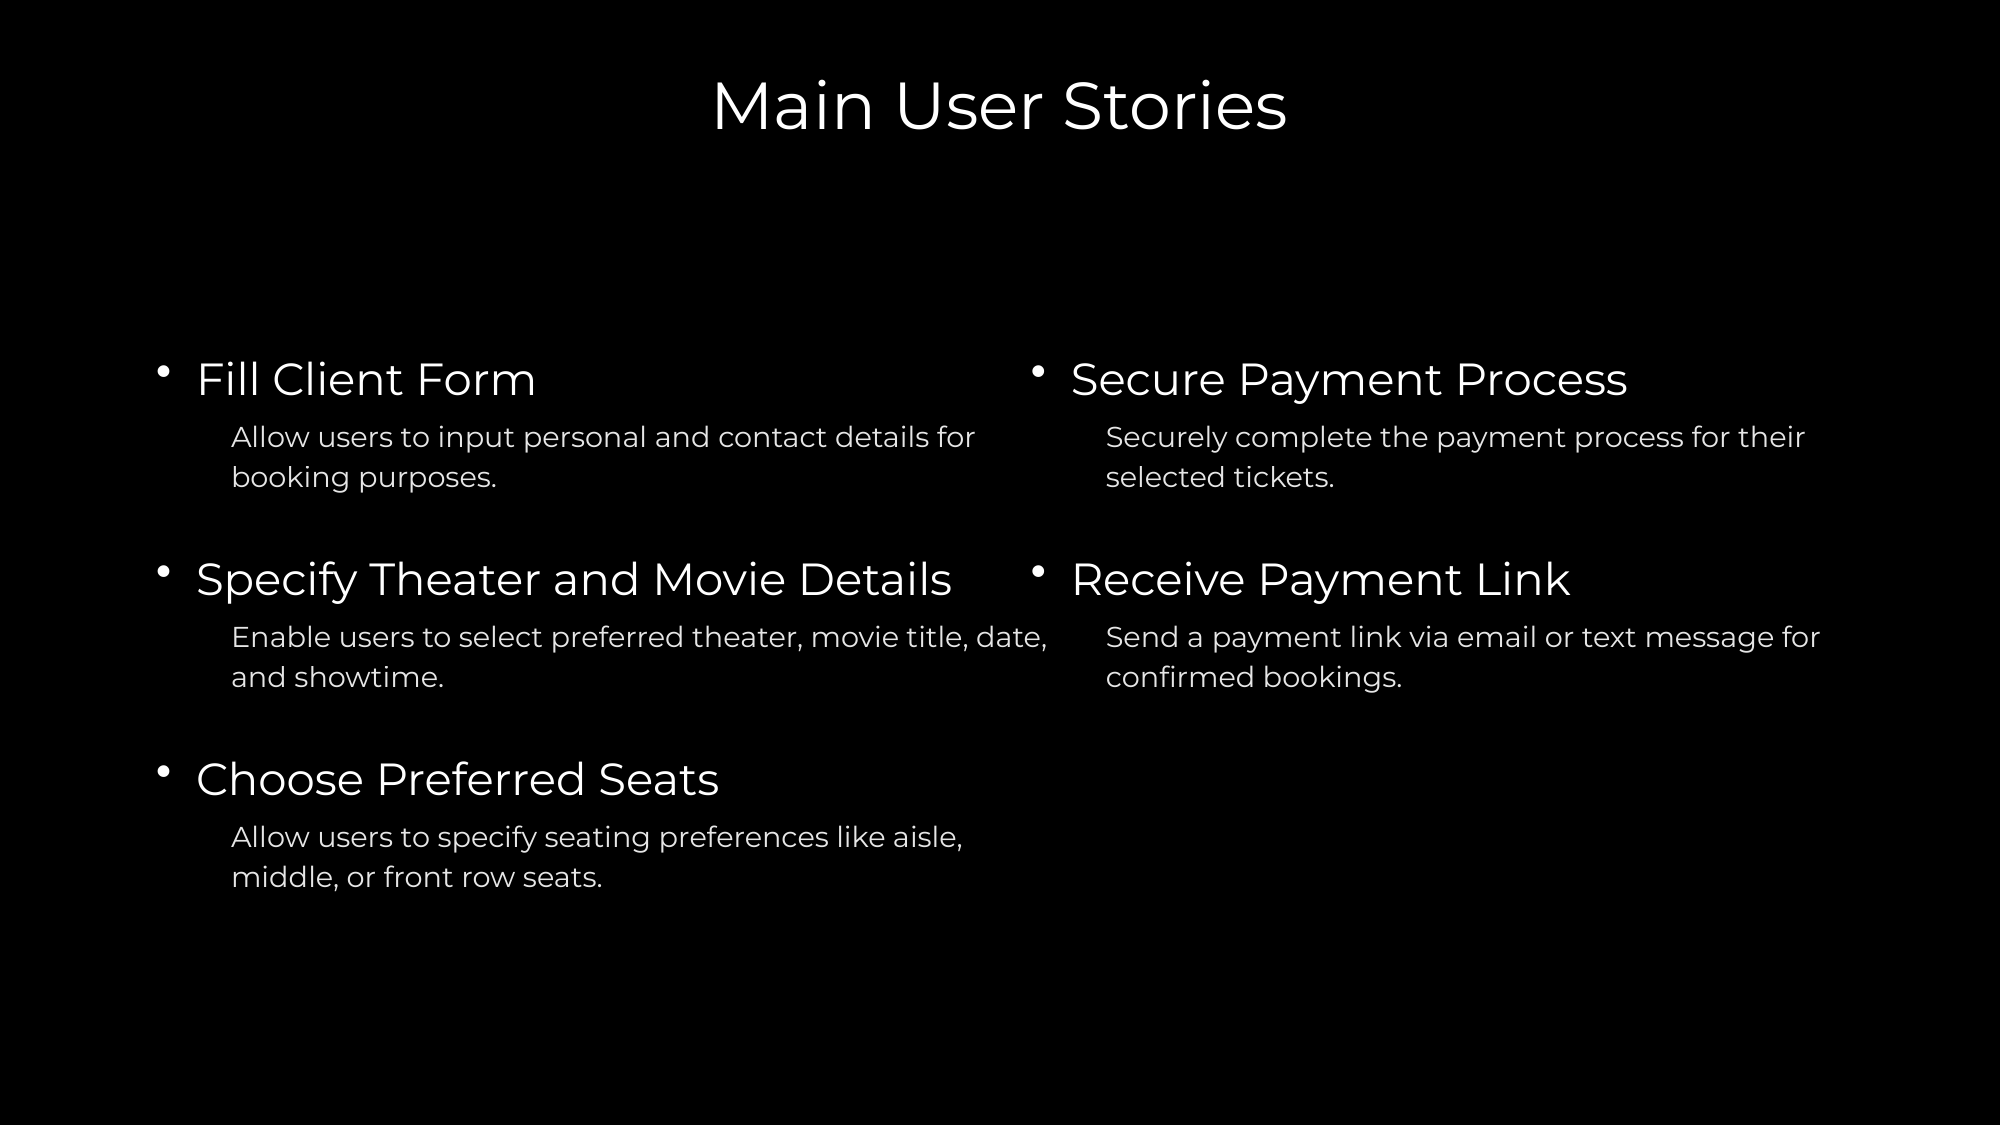

Main User Stories
Fill Client Form
Allow users to input personal and contact details for booking purposes.
Specify Theater and Movie Details
Enable users to select preferred theater, movie title, date, and showtime.
Choose Preferred Seats
Allow users to specify seating preferences like aisle, middle, or front row seats.
Secure Payment Process
Securely complete the payment process for their selected tickets.
Receive Payment Link
Send a payment link via email or text message for confirmed bookings.